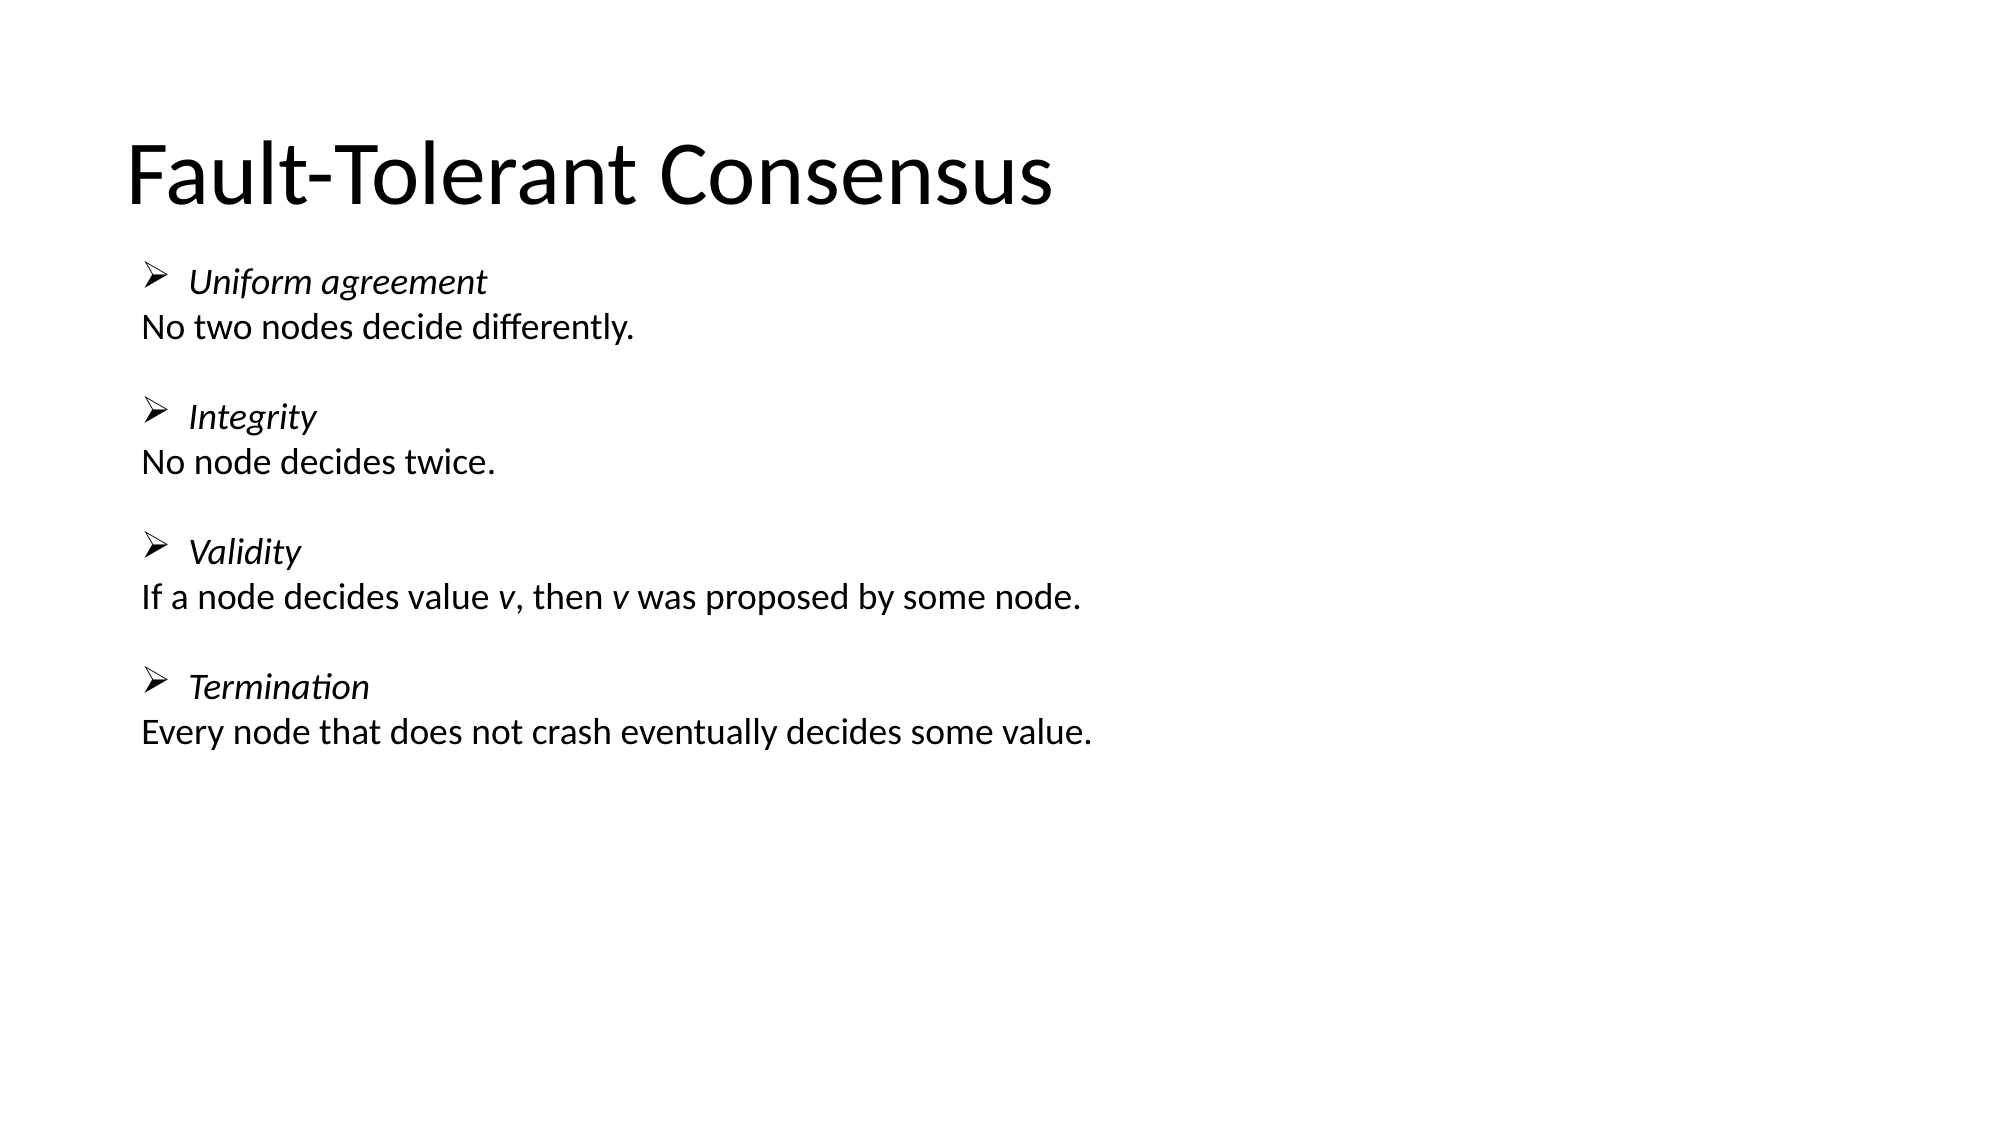

# Fault-Tolerant Consensus
Uniform agreement
No two nodes decide differently.

Integrity
No node decides twice.

Validity
If a node decides value v, then v was proposed by some node.

Termination
Every node that does not crash eventually decides some value.